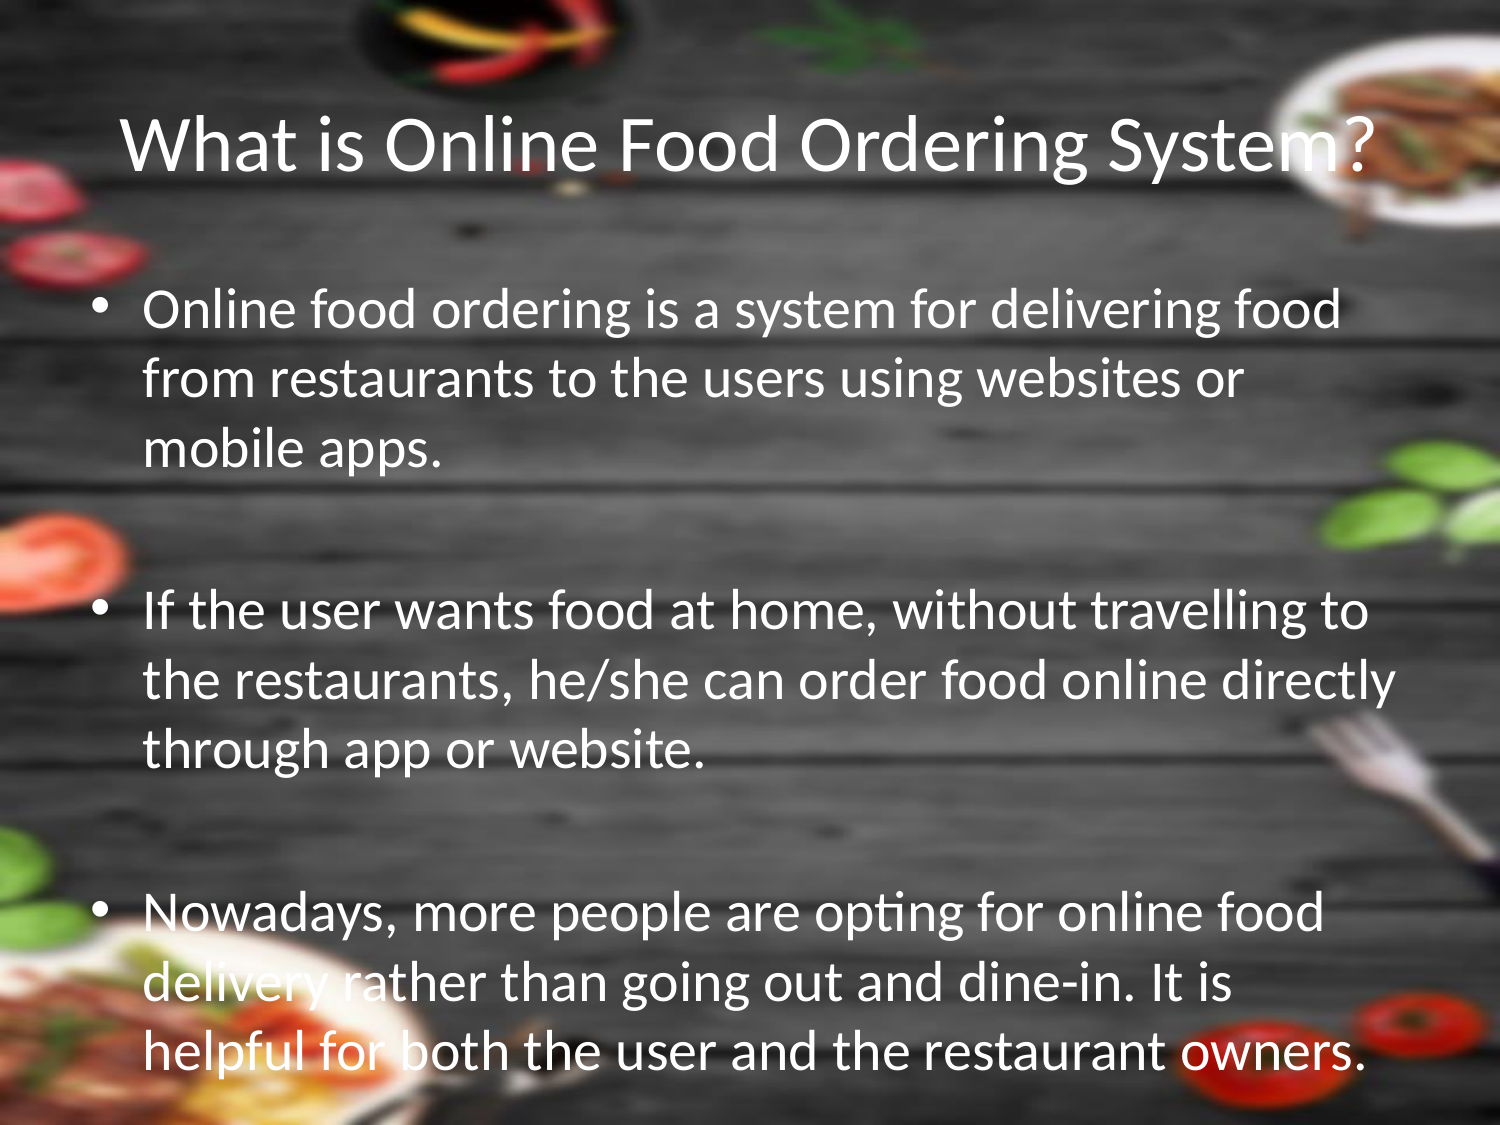

# What is Online Food Ordering System?
Online food ordering is a system for delivering food from restaurants to the users using websites or mobile apps.

If the user wants food at home, without travelling to the restaurants, he/she can order food online directly through app or website.

Nowadays, more people are opting for online food delivery rather than going out and dine-in. It is helpful for both the user and the restaurant owners.